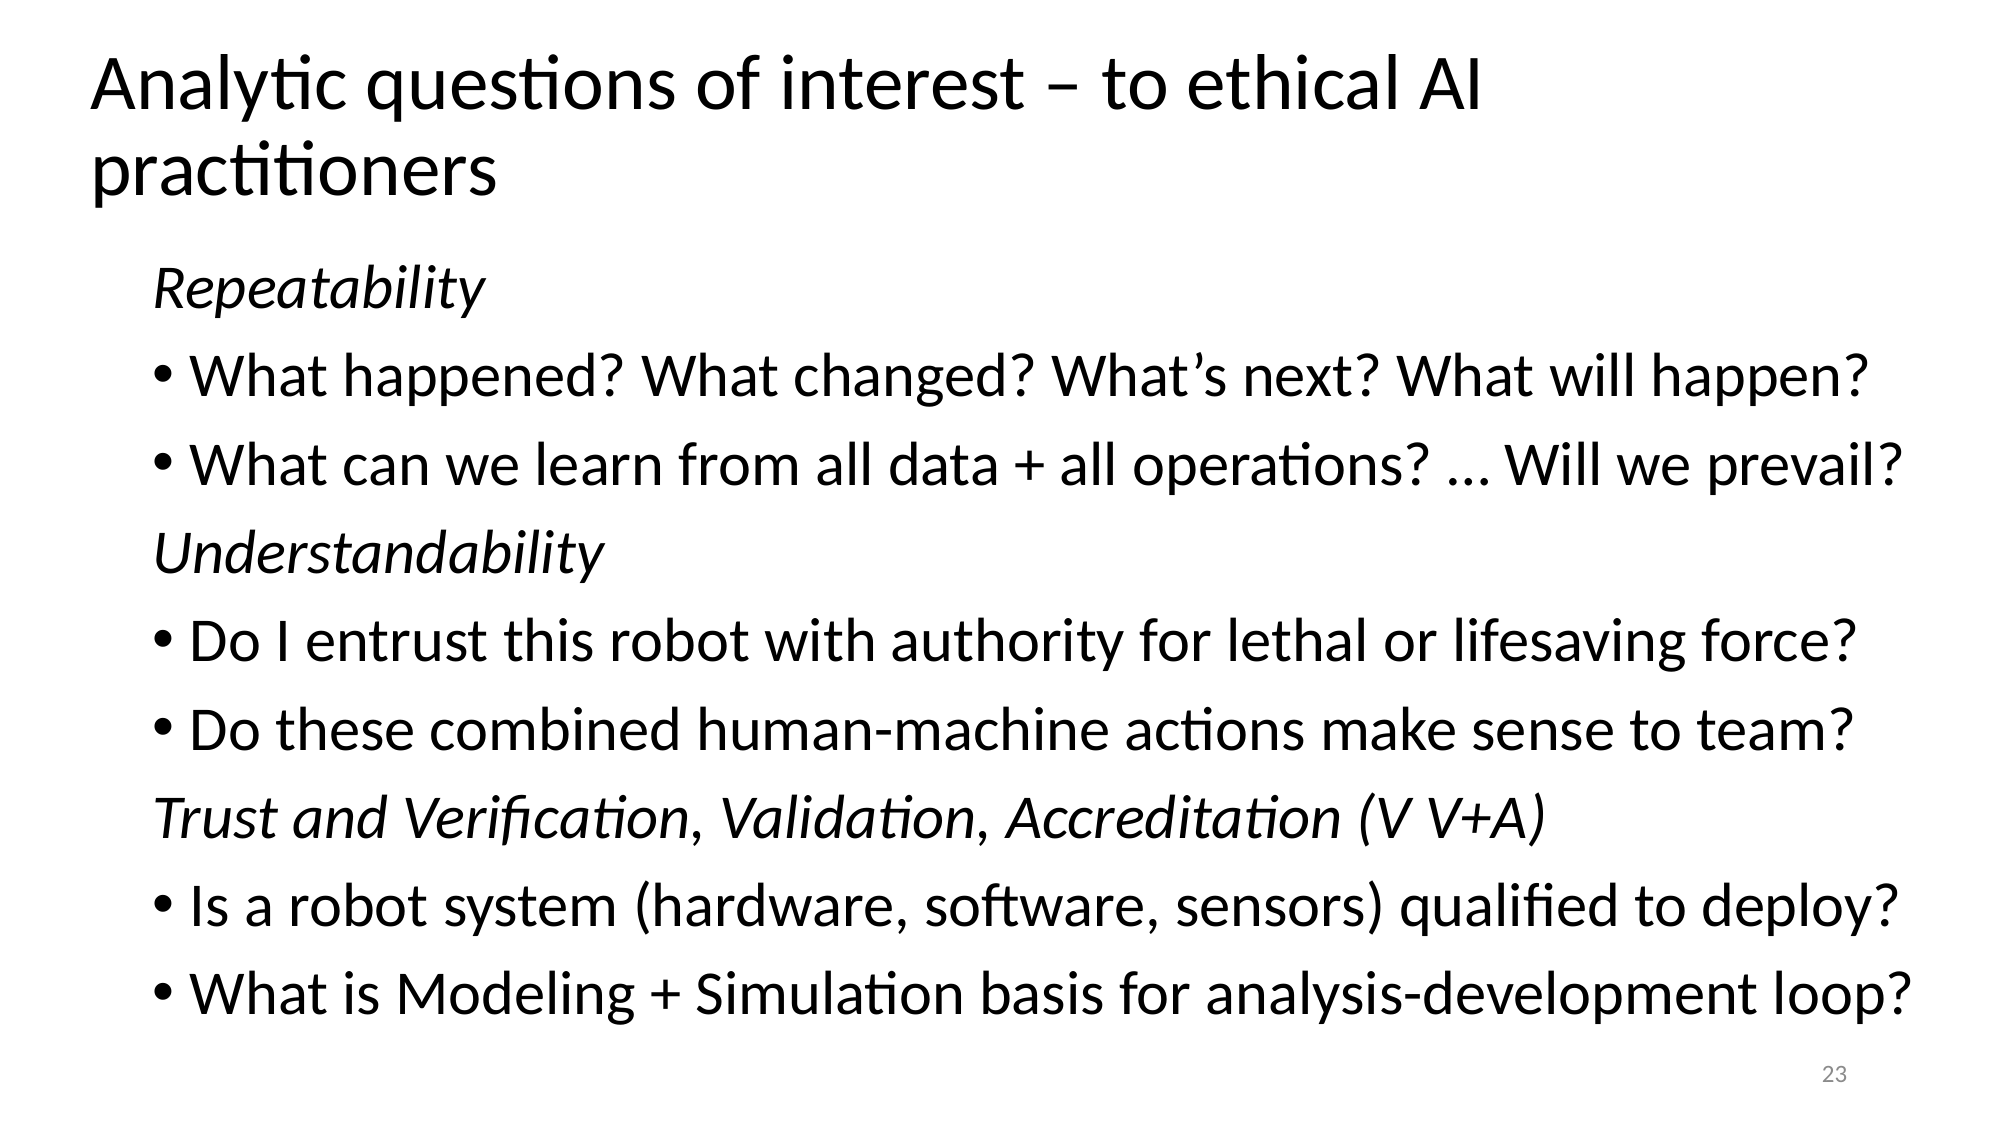

# Analytic questions of interest – to ethical AI  practitioners
Repeatability
What happened? What changed? What’s next? What will happen?
What can we learn from all data + all operations? … Will we prevail?
Understandability
Do I entrust this robot with authority for lethal or lifesaving force?
Do these combined human-machine actions make sense to team?
Trust and Verification, Validation, Accreditation (V V+A)
Is a robot system (hardware, software, sensors) qualified to deploy?
What is Modeling + Simulation basis for analysis-development loop?

23